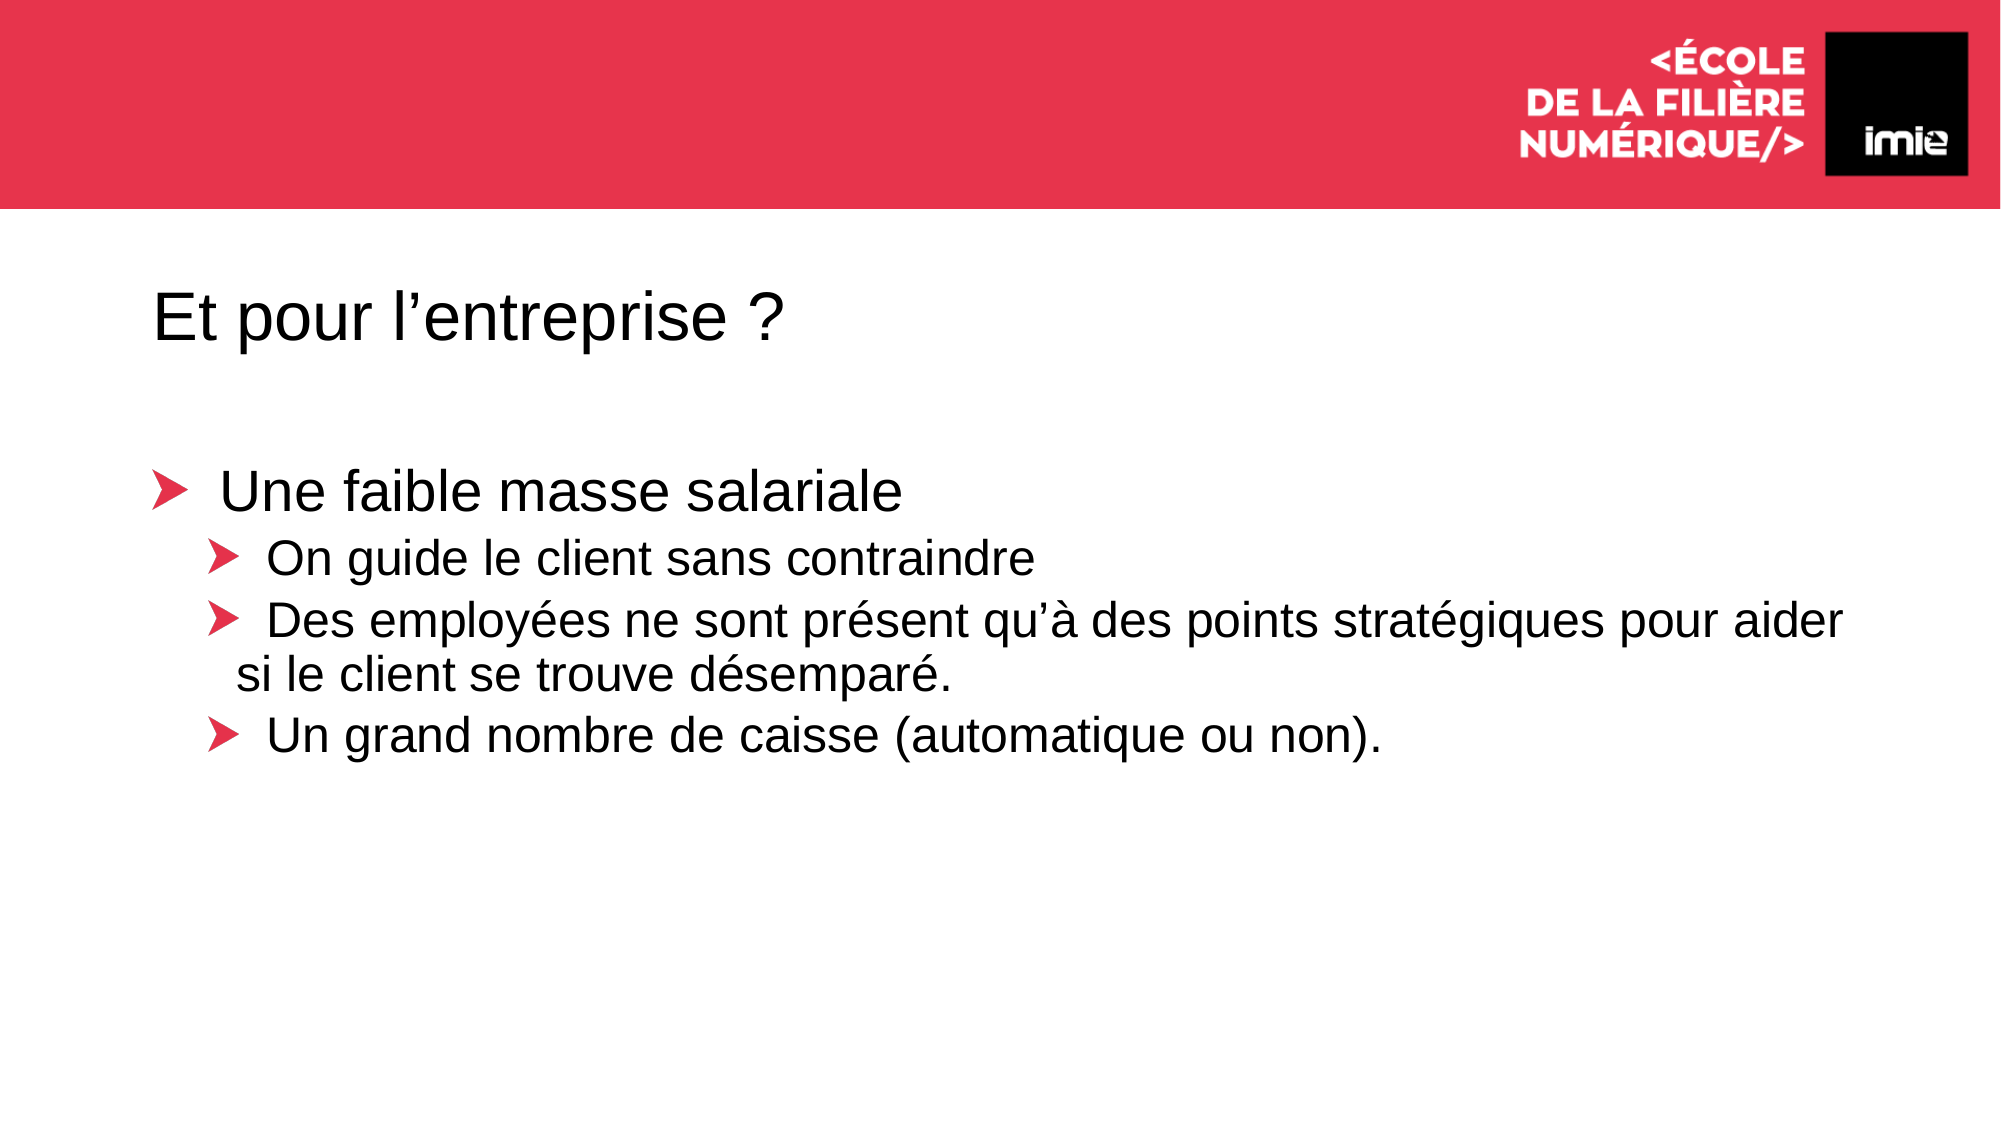

# Et pour l’entreprise ?
  Une faible masse salariale
  On guide le client sans contraindre
  Des employées ne sont présent qu’à des points stratégiques pour aider si le client se trouve désemparé.
  Un grand nombre de caisse (automatique ou non).